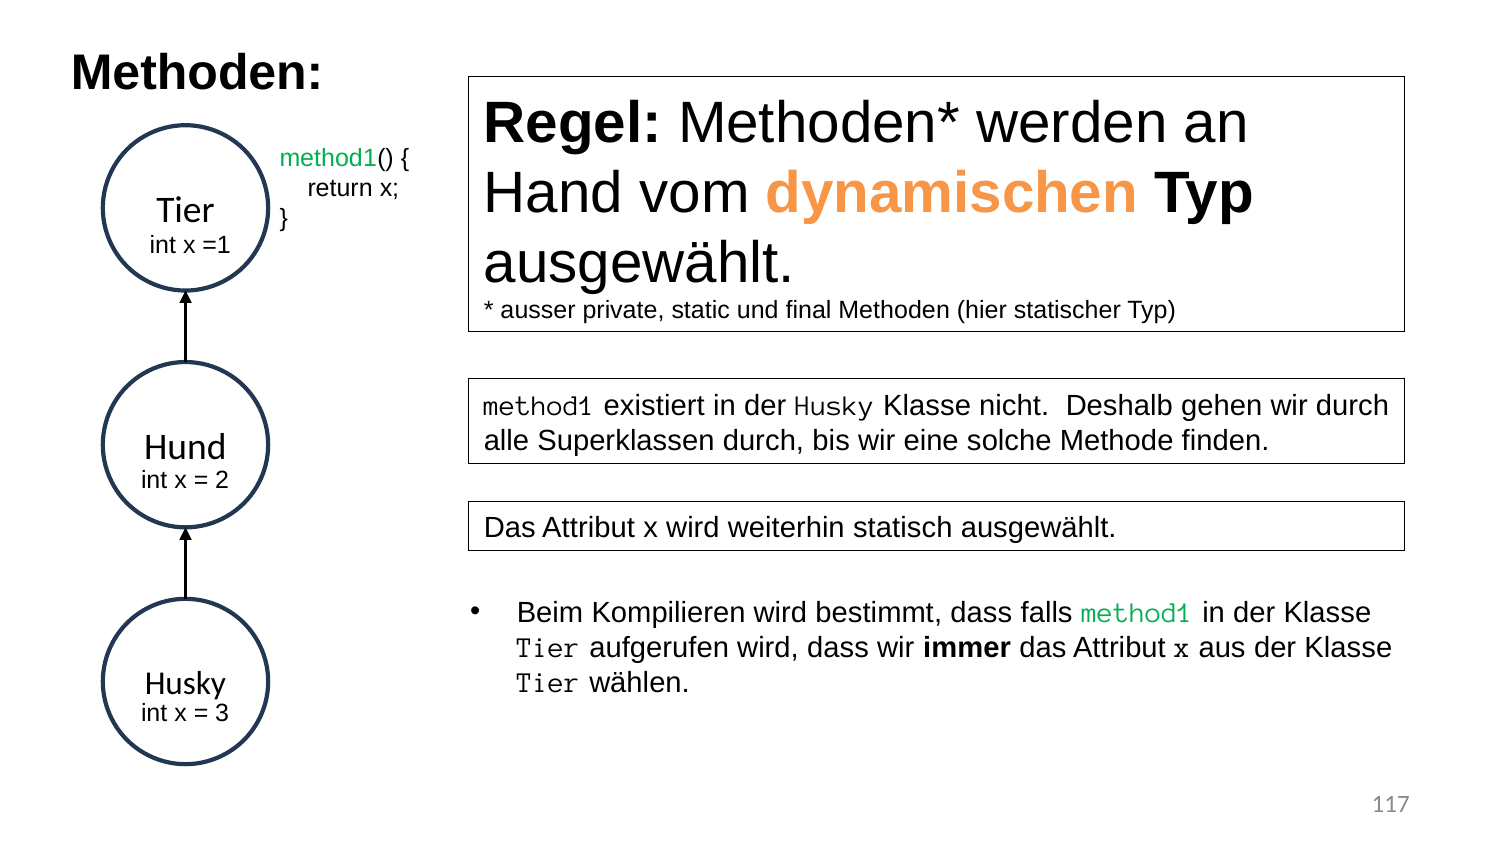

Methoden:
Regel: Methoden* werden an Hand vom dynamischen Typ ausgewählt.
* ausser private, static und final Methoden (hier statischer Typ)
Tier
method1() {
    return x;
}
int x =1
Hund
method1 existiert in der Husky Klasse nicht.  Deshalb gehen wir durch alle Superklassen durch, bis wir eine solche Methode finden.
int x = 2
Das Attribut x wird weiterhin statisch ausgewählt.
Beim Kompilieren wird bestimmt, dass falls method1 in der Klasse Tier aufgerufen wird, dass wir immer das Attribut x aus der Klasse Tier wählen.
Husky
int x = 3
117